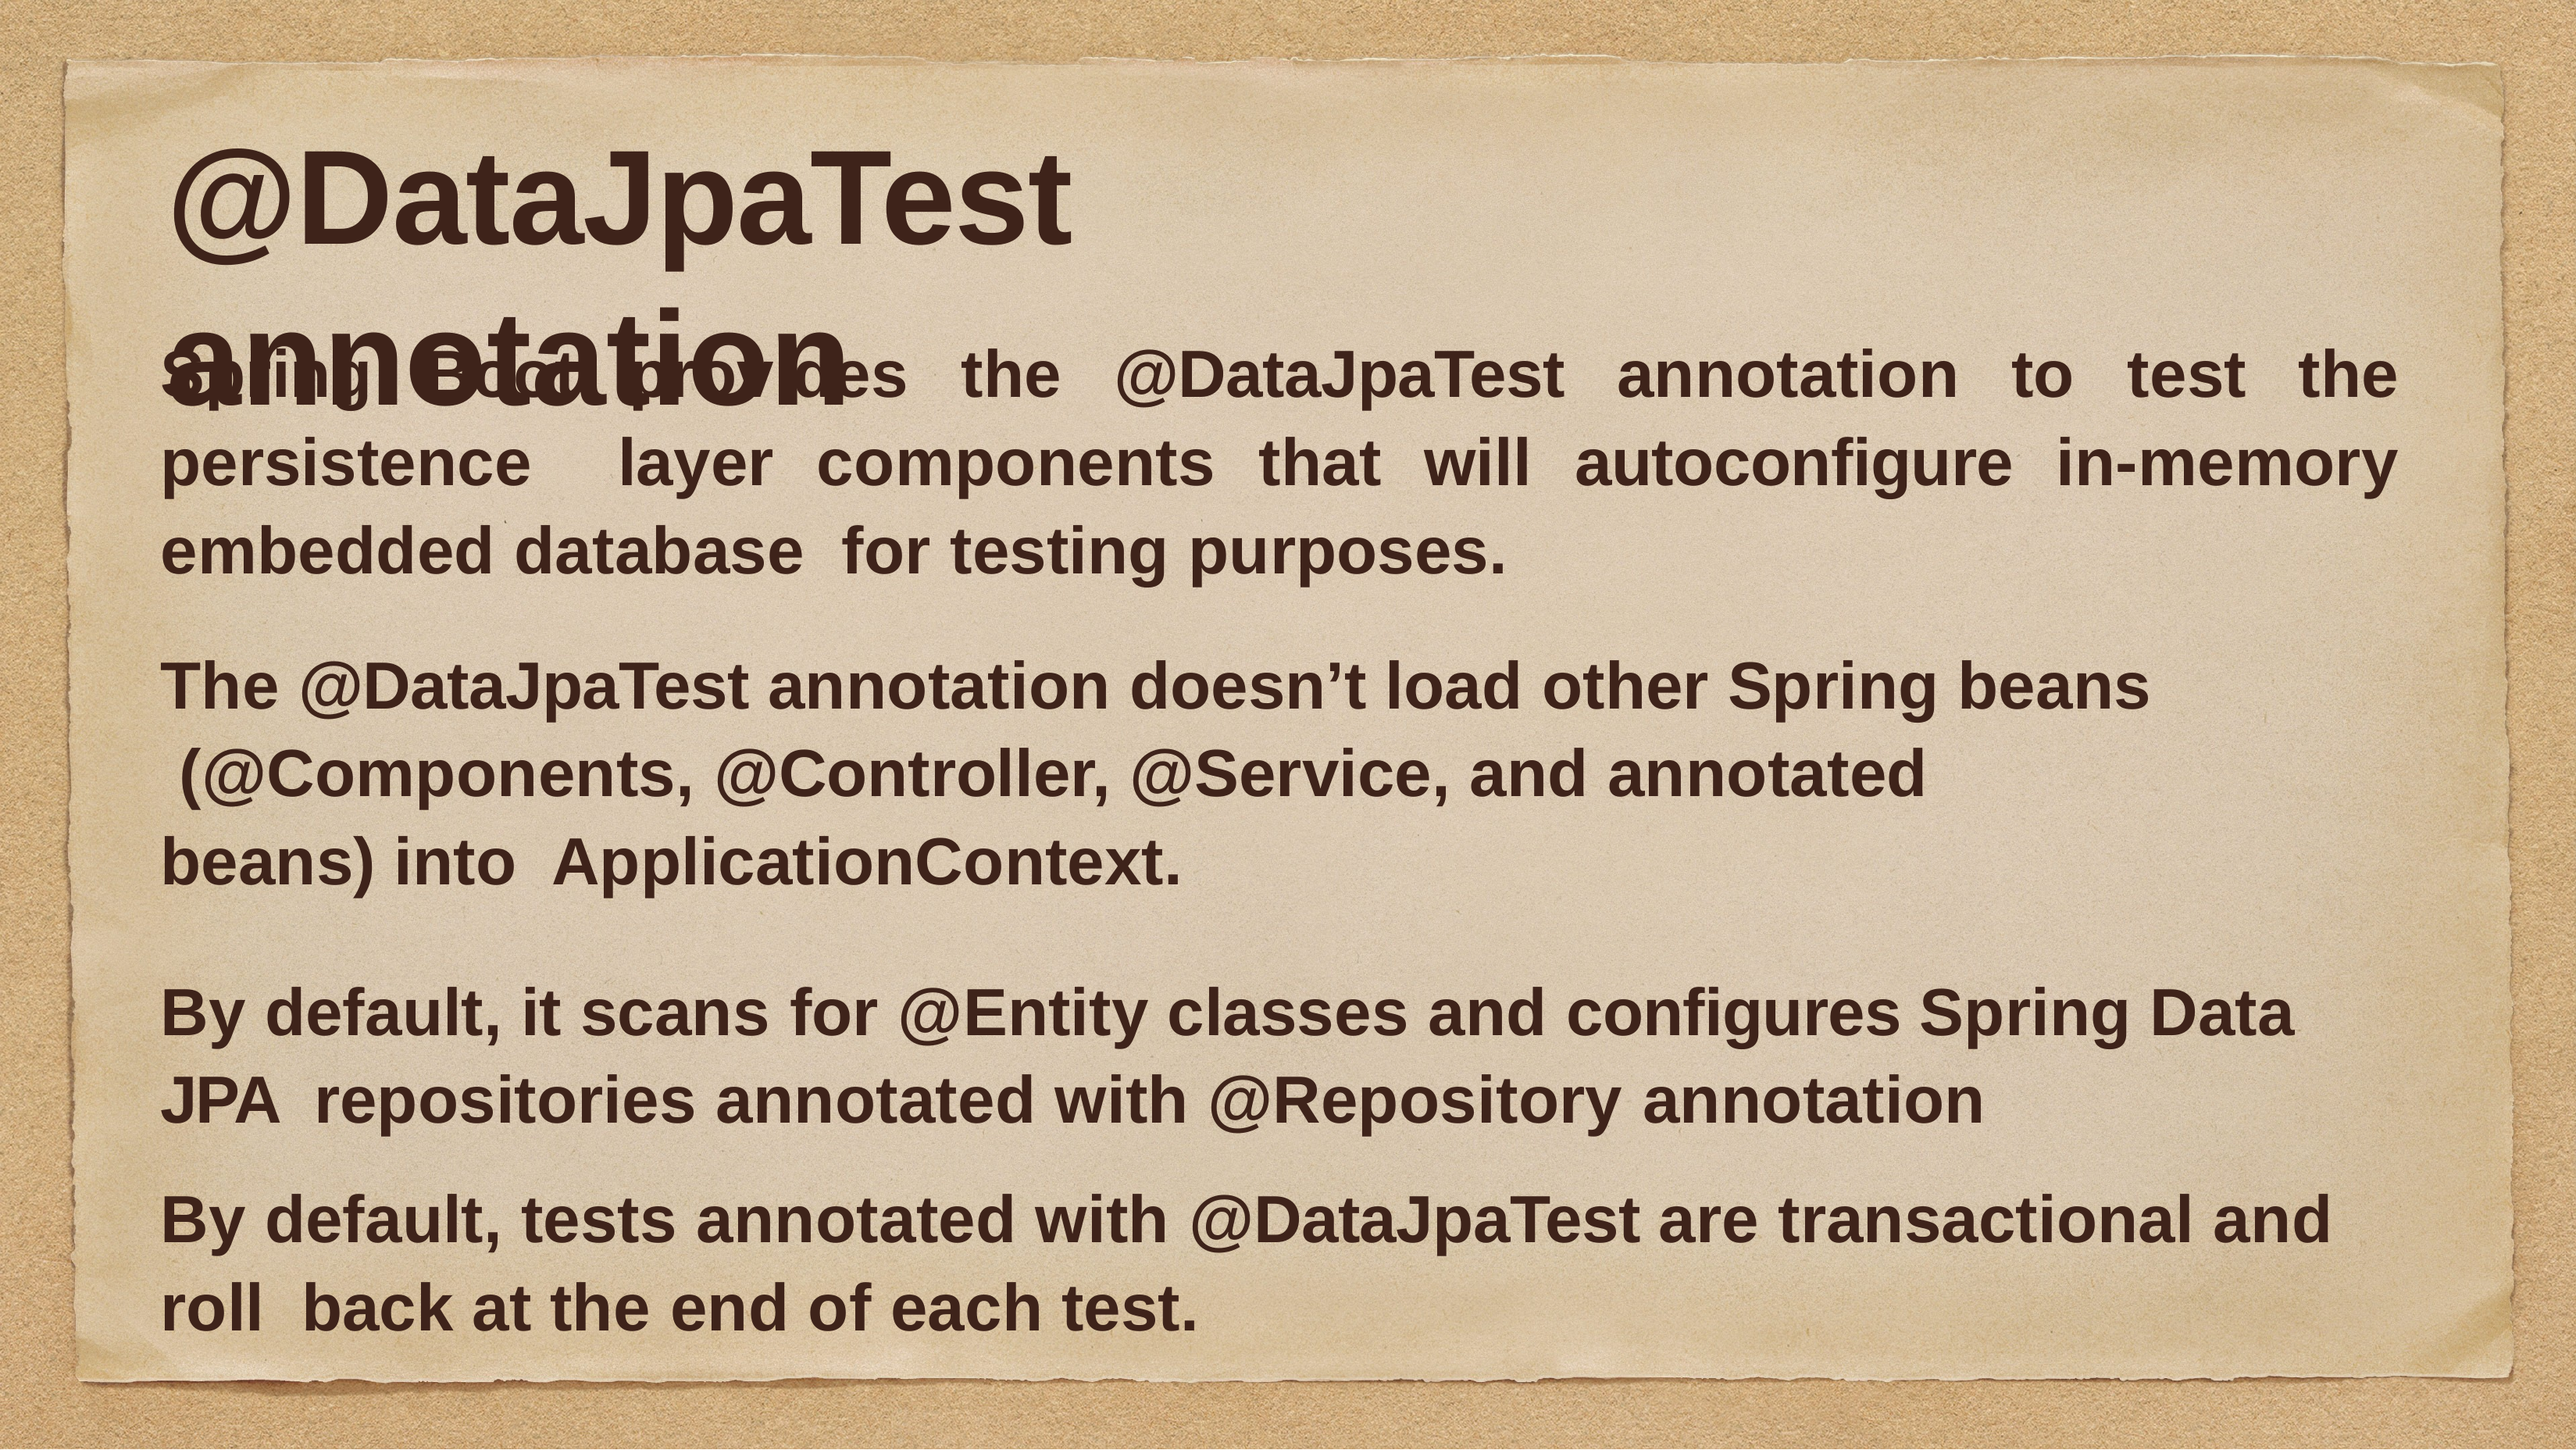

# @DataJpaTest annotation
Spring Boot provides the @DataJpaTest annotation to test the persistence  layer components that will autoconfigure in-memory embedded database  for testing purposes.
The @DataJpaTest annotation doesn’t load other Spring beans  (@Components, @Controller, @Service, and annotated beans) into  ApplicationContext.
By default, it scans for @Entity classes and configures Spring Data JPA  repositories annotated with @Repository annotation
By default, tests annotated with @DataJpaTest are transactional and roll  back at the end of each test.